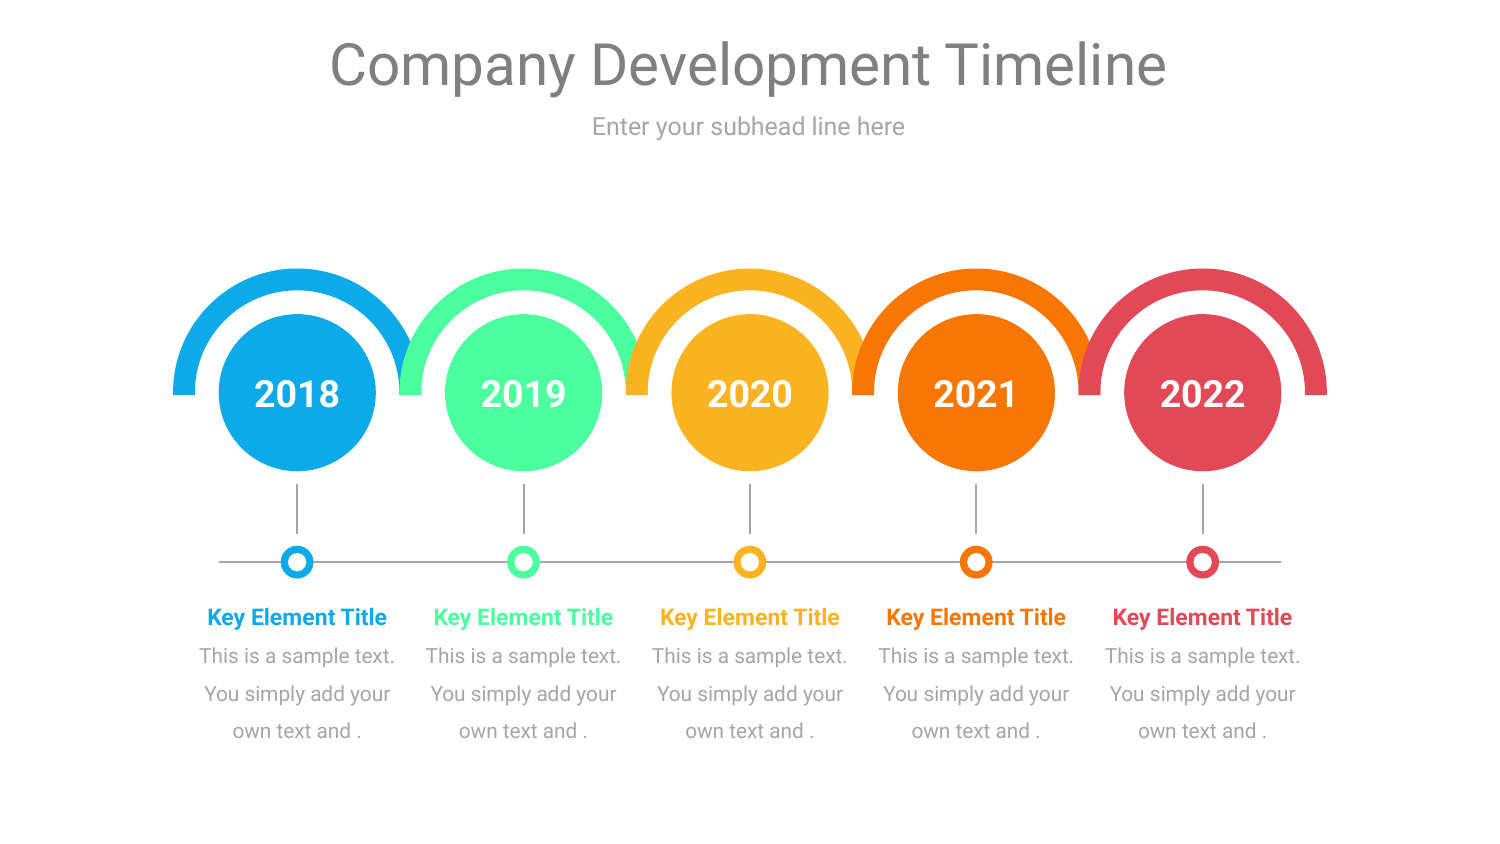

# Company Development Timeline
Enter your subhead line here

2018
2019
2020
2021
2022

Key Element Title
This is a sample text. You simply add your own text and .
Key Element Title
This is a sample text. You simply add your own text and .
Key Element Title
This is a sample text. You simply add your own text and .
Key Element Title
This is a sample text. You simply add your own text and .
Key Element Title
This is a sample text. You simply add your own text and .